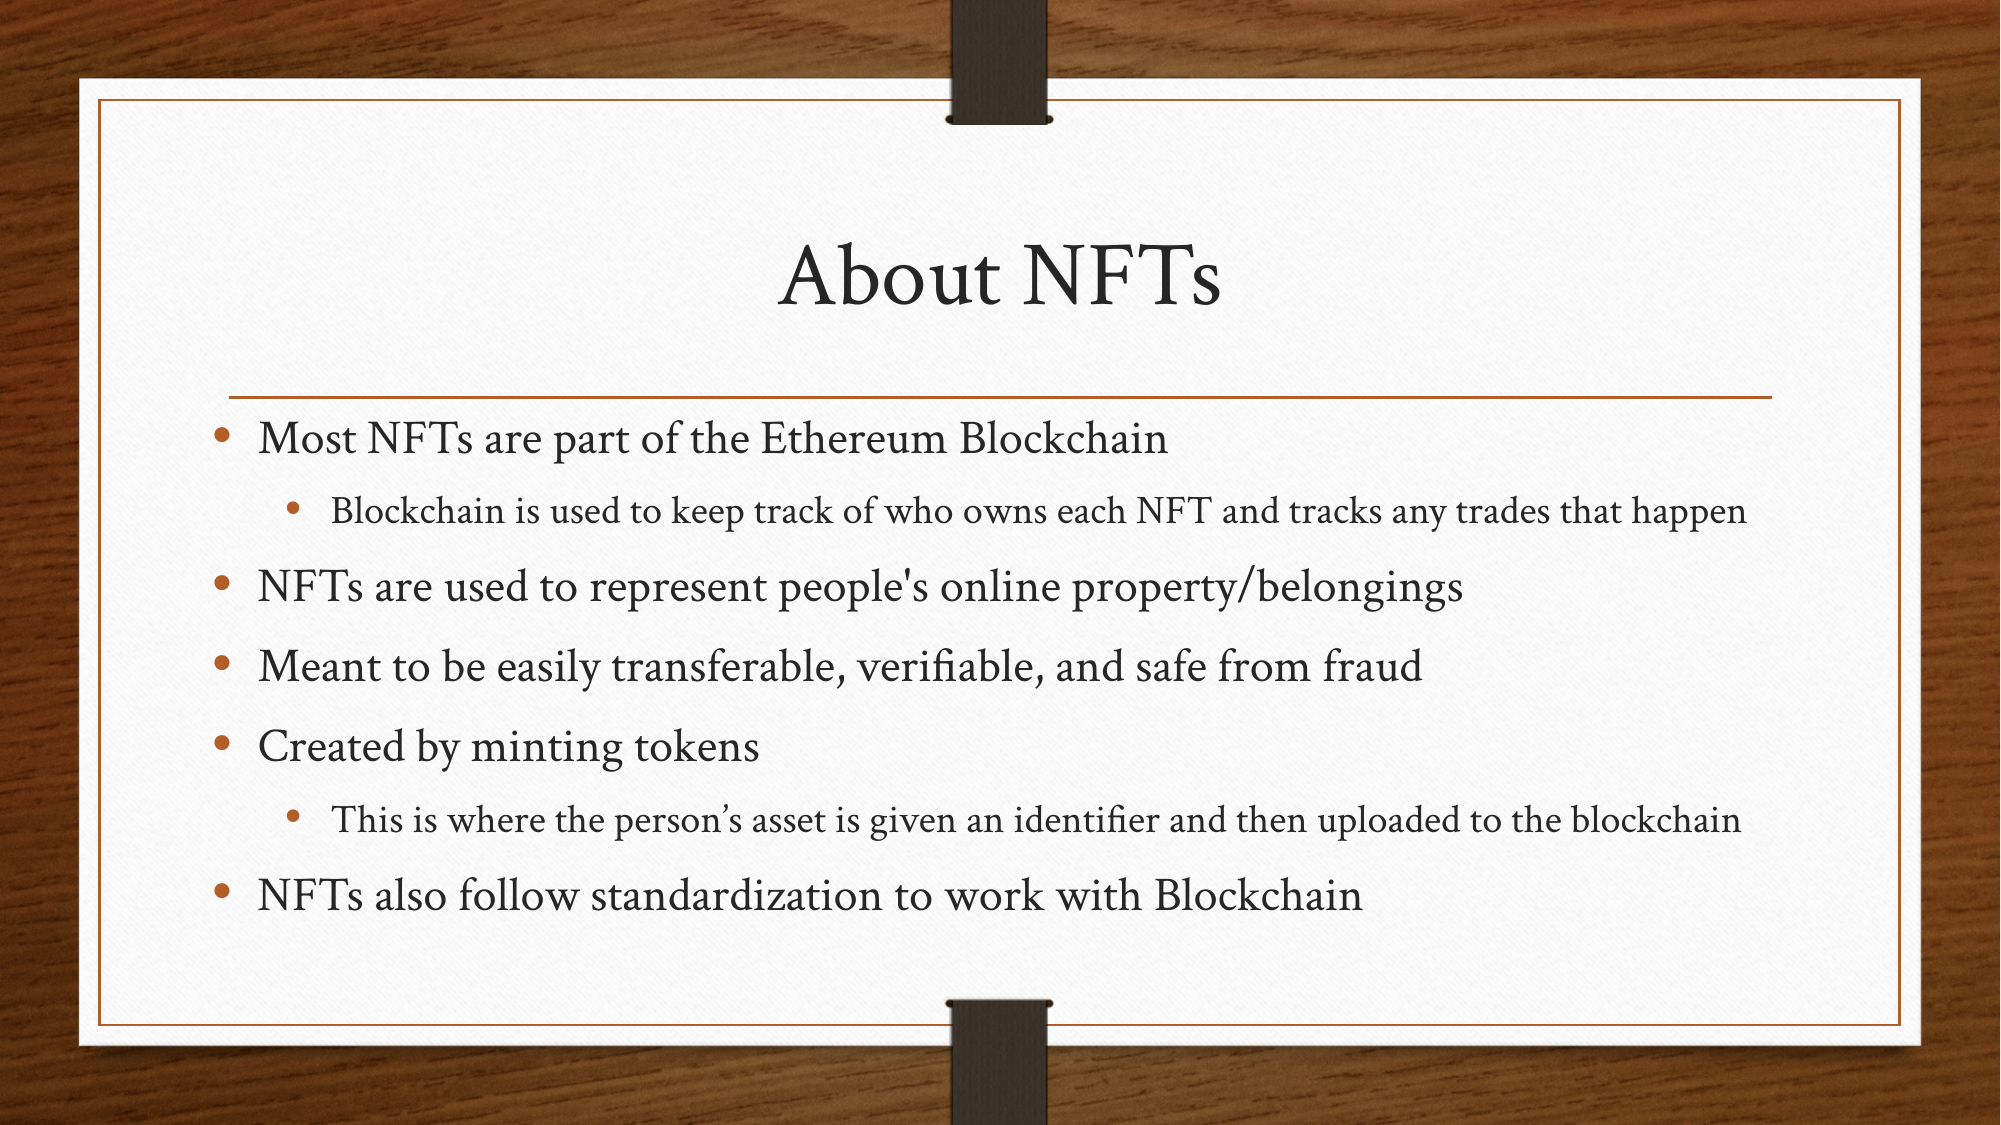

# About NFTs
Most NFTs are part of the Ethereum Blockchain
Blockchain is used to keep track of who owns each NFT and tracks any trades that happen
NFTs are used to represent people's online property/belongings
Meant to be easily transferable, verifiable, and safe from fraud
Created by minting tokens
This is where the person’s asset is given an identifier and then uploaded to the blockchain
NFTs also follow standardization to work with Blockchain